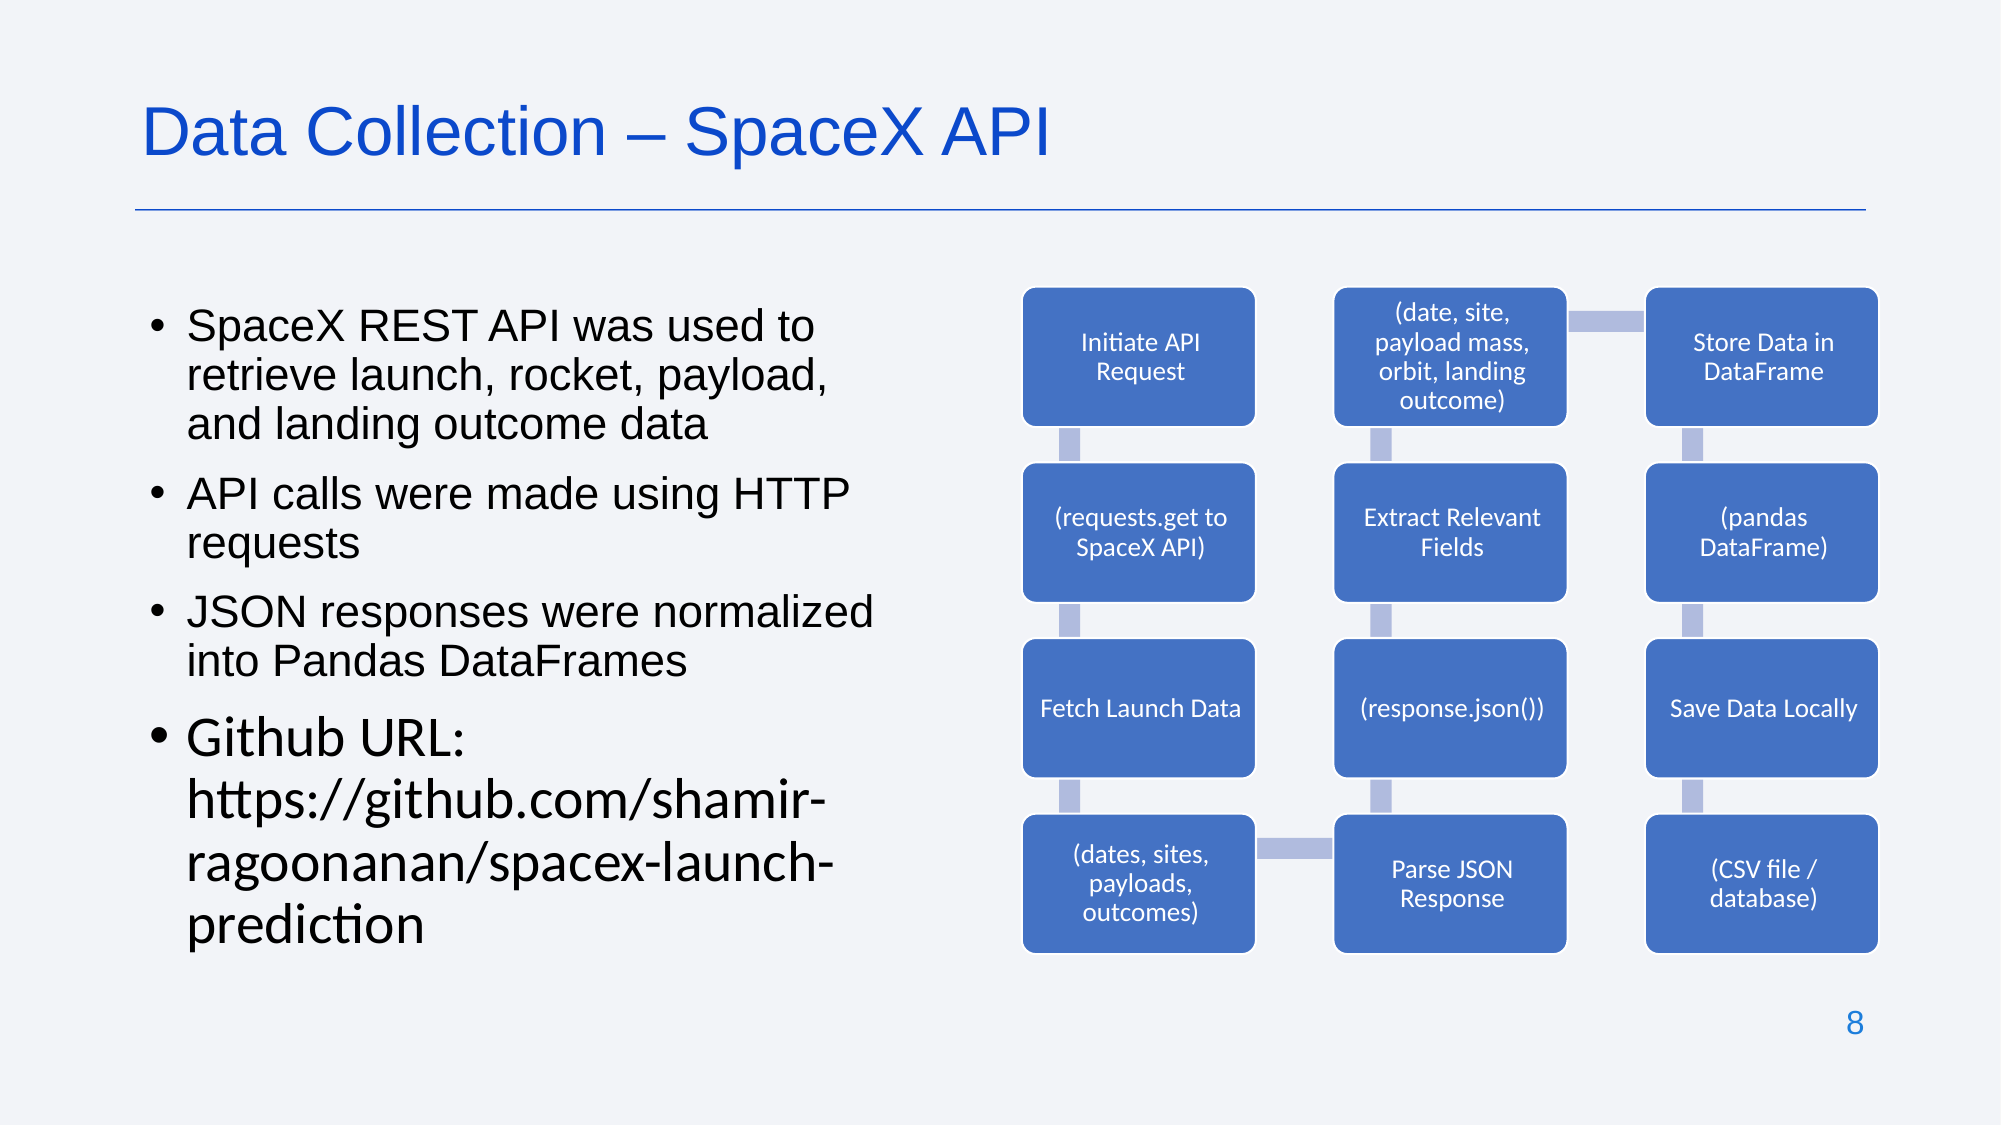

Data Collection – SpaceX API
Initiate API Request
(requests.get to SpaceX API)
Fetch Launch Data
(dates, sites, payloads, outcomes)
Parse JSON Response
(response.json())
Extract Relevant Fields
(date, site, payload mass, orbit, landing outcome)
Store Data in DataFrame
(pandas DataFrame)
Save Data Locally
(CSV file / database)
SpaceX REST API was used to retrieve launch, rocket, payload, and landing outcome data
API calls were made using HTTP requests
JSON responses were normalized into Pandas DataFrames
Github URL: https://github.com/shamir-ragoonanan/spacex-launch-prediction
8